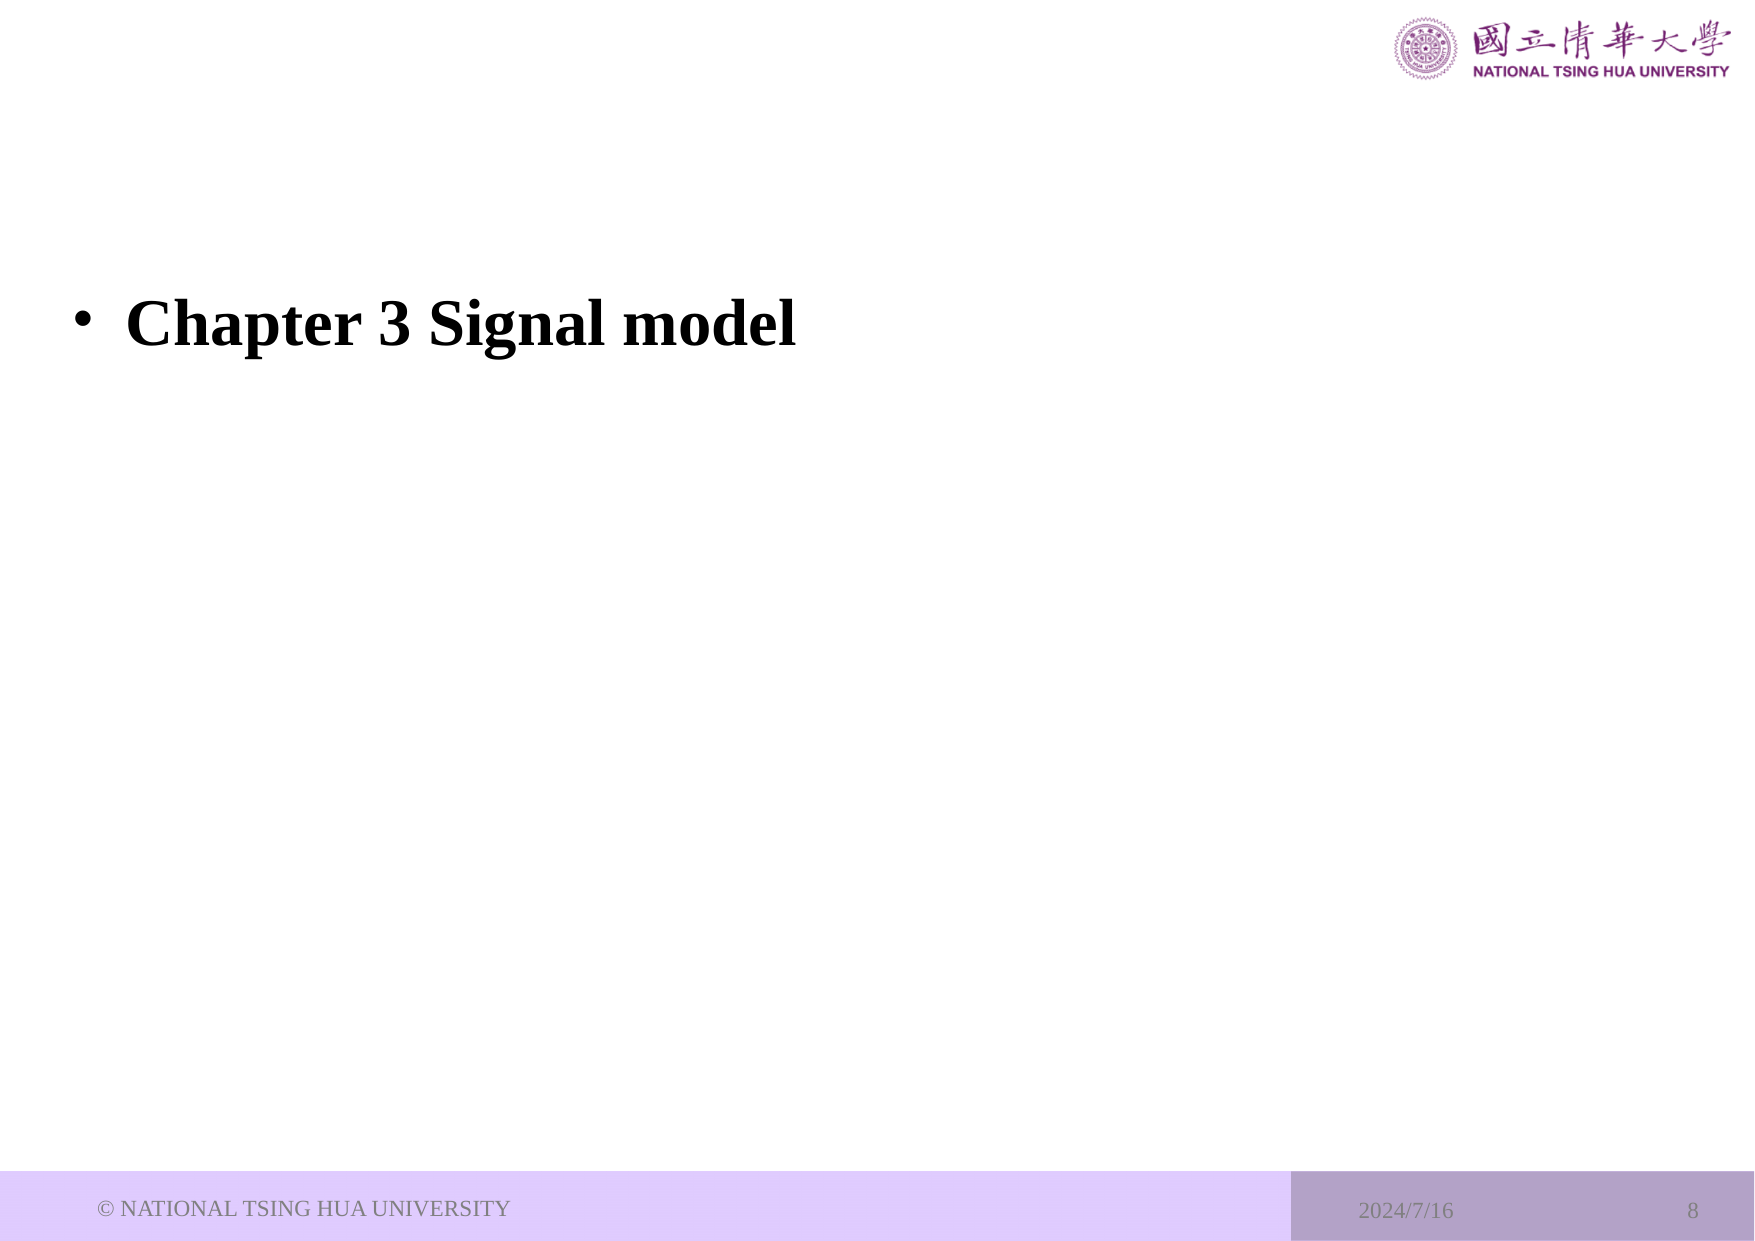

Chapter 3 Signal model

© NATIONAL TSING HUA UNIVERSITY
2024/7/16
8